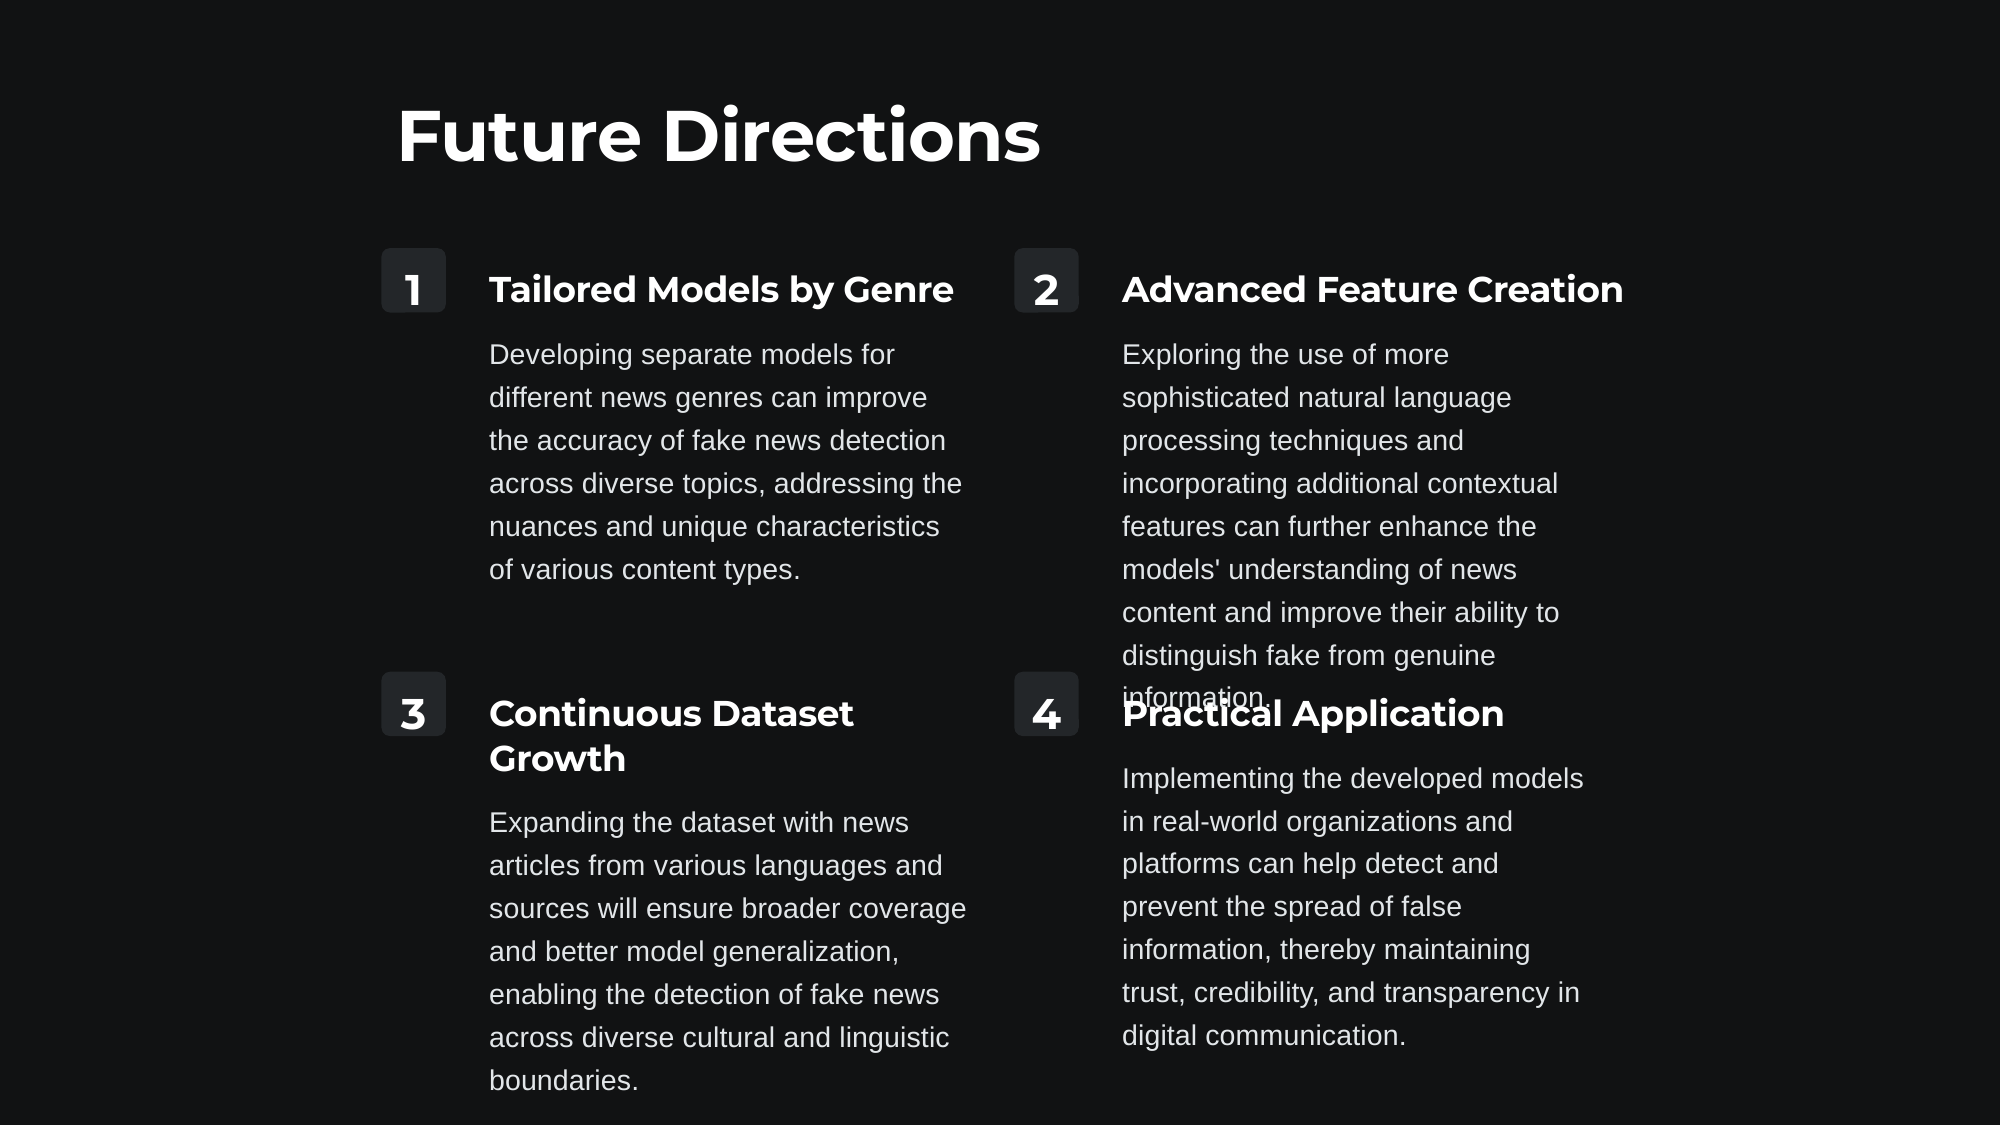

Future Directions

1
2
Tailored Models by Genre
Advanced Feature Creation
Developing separate models for different news genres can improve the accuracy of fake news detection across diverse topics, addressing the nuances and unique characteristics of various content types.
Exploring the use of more sophisticated natural language processing techniques and incorporating additional contextual features can further enhance the models' understanding of news content and improve their ability to distinguish fake from genuine information.

3
4
Continuous Dataset Growth
Practical Application
Implementing the developed models in real-world organizations and platforms can help detect and prevent the spread of false information, thereby maintaining trust, credibility, and transparency in digital communication.
Expanding the dataset with news articles from various languages and sources will ensure broader coverage and better model generalization, enabling the detection of fake news across diverse cultural and linguistic boundaries.